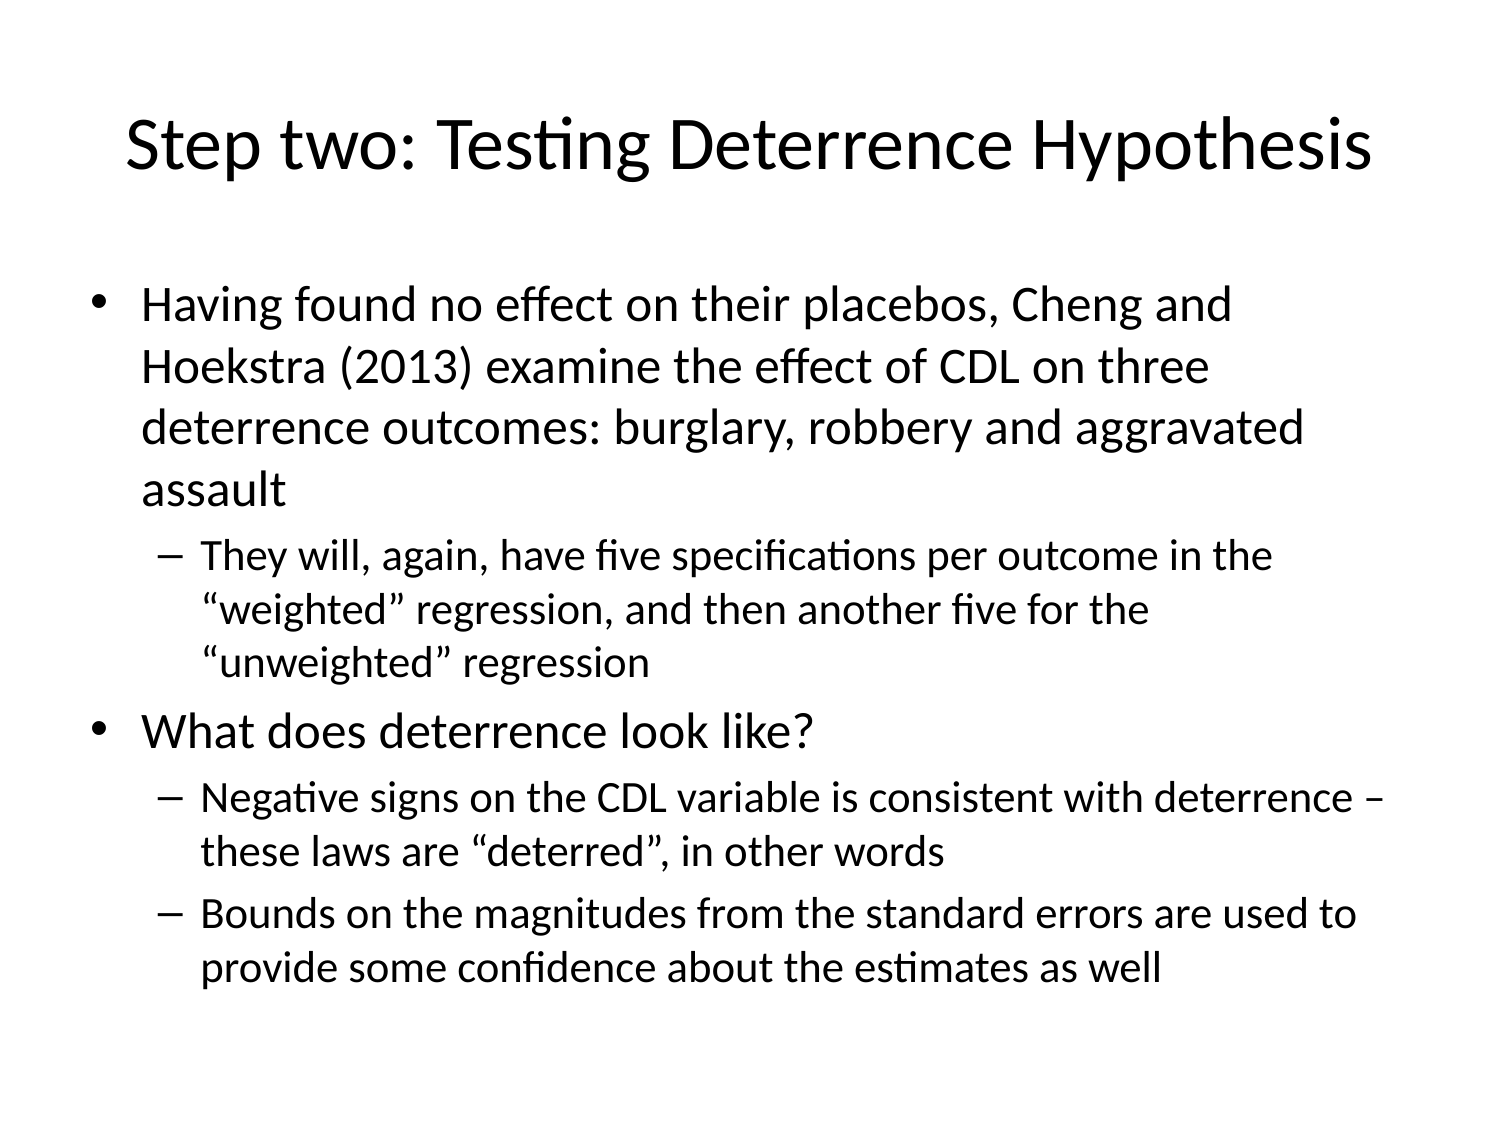

# Step two: Testing Deterrence Hypothesis
Having found no effect on their placebos, Cheng and Hoekstra (2013) examine the effect of CDL on three deterrence outcomes: burglary, robbery and aggravated assault
They will, again, have five specifications per outcome in the “weighted” regression, and then another five for the “unweighted” regression
What does deterrence look like?
Negative signs on the CDL variable is consistent with deterrence – these laws are “deterred”, in other words
Bounds on the magnitudes from the standard errors are used to provide some confidence about the estimates as well